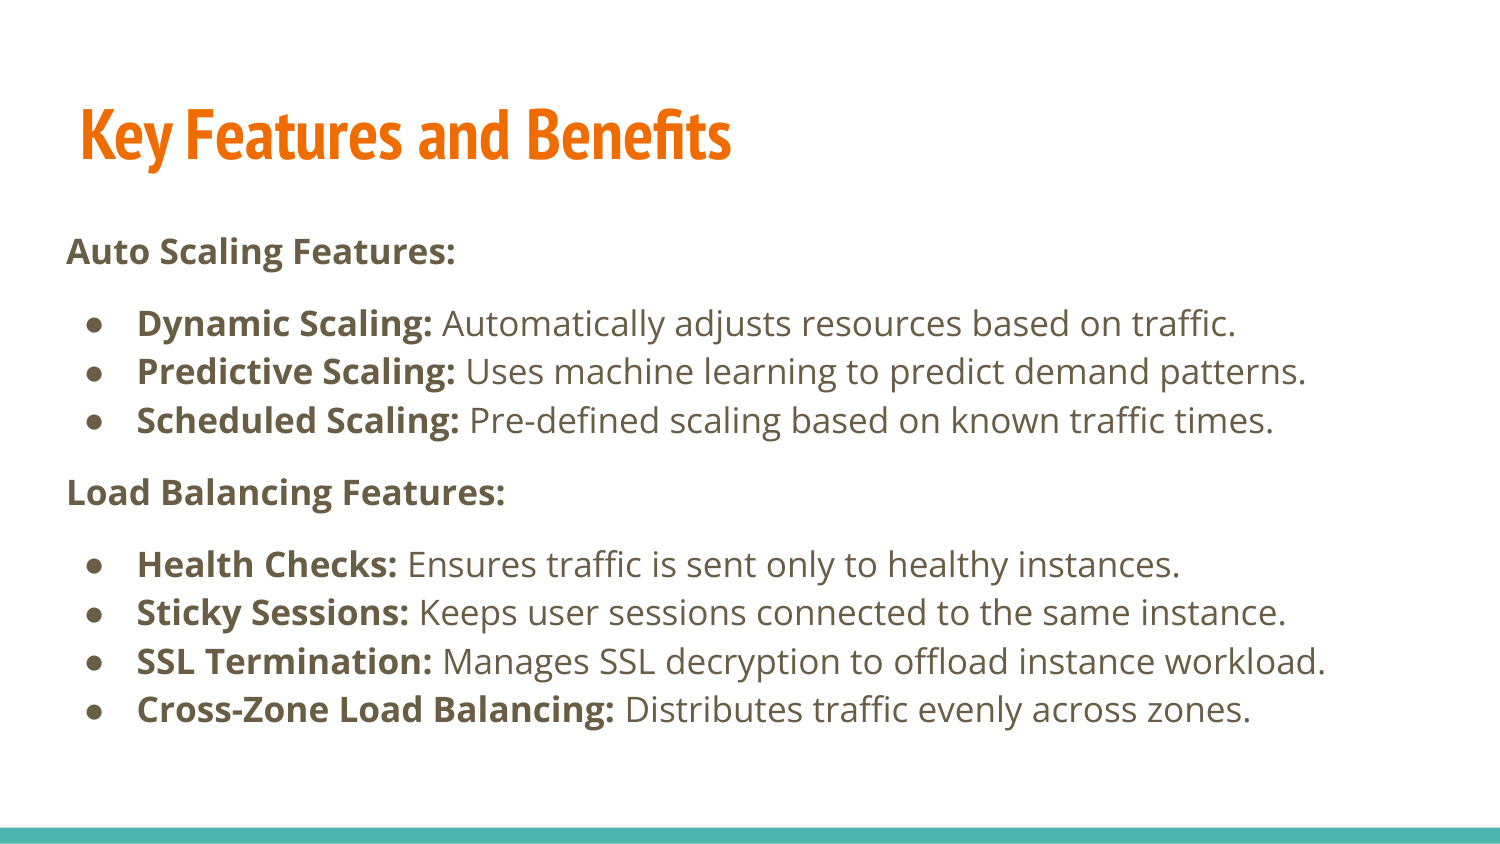

# Key Features and Benefits
Auto Scaling Features:
Dynamic Scaling: Automatically adjusts resources based on traffic.
Predictive Scaling: Uses machine learning to predict demand patterns.
Scheduled Scaling: Pre-defined scaling based on known traffic times.
Load Balancing Features:
Health Checks: Ensures traffic is sent only to healthy instances.
Sticky Sessions: Keeps user sessions connected to the same instance.
SSL Termination: Manages SSL decryption to offload instance workload.
Cross-Zone Load Balancing: Distributes traffic evenly across zones.